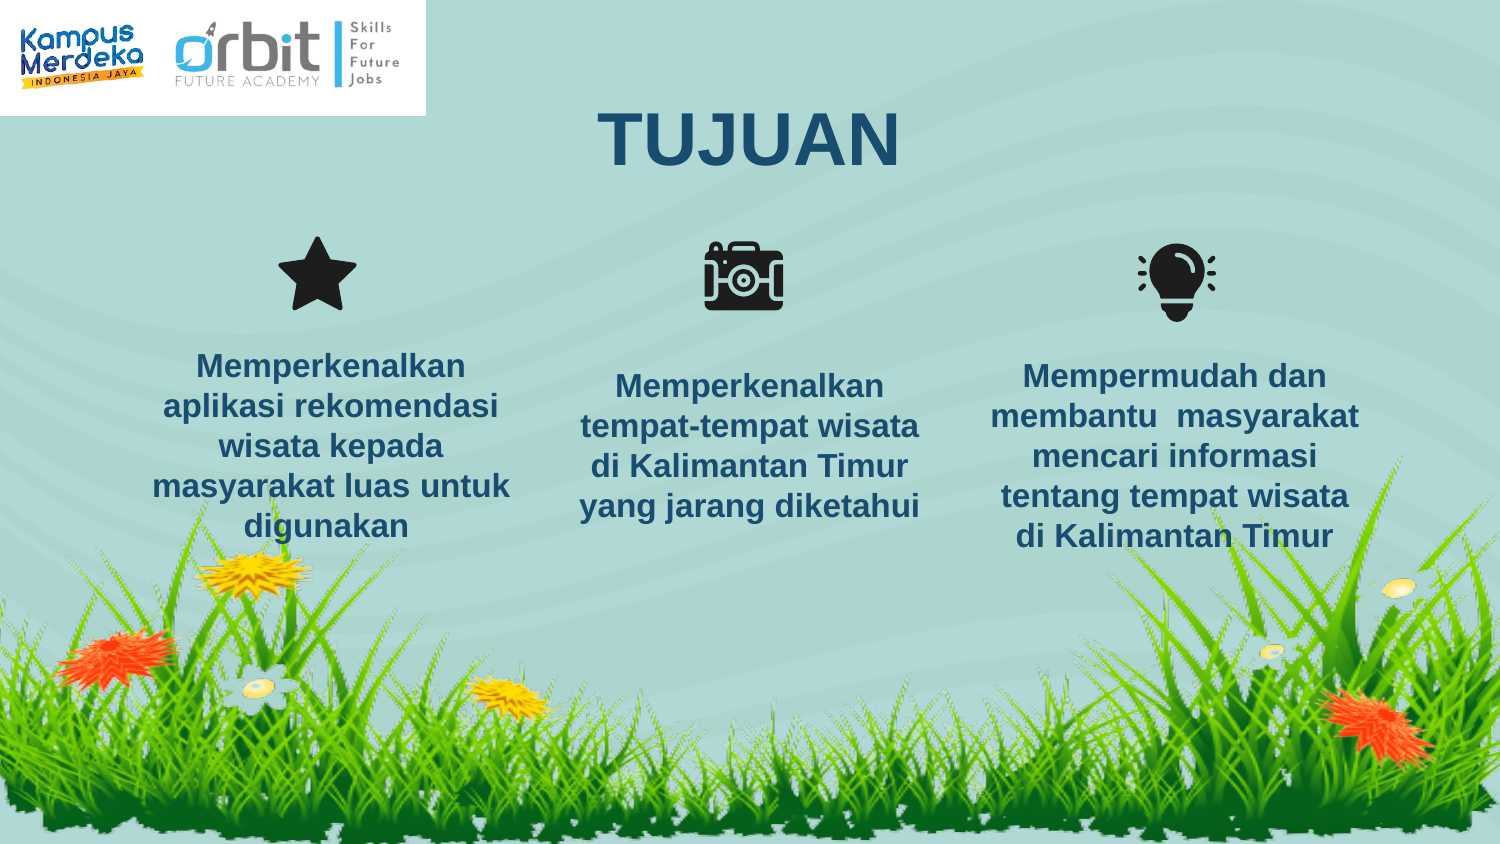

# TUJUAN

Memperkenalkan aplikasi rekomendasi wisata kepada masyarakat luas untuk digunakan
Memperkenalkan tempat-tempat wisata di Kalimantan Timur yang jarang diketahui
Mempermudah dan membantu  masyarakat mencari informasi tentang tempat wisata di Kalimantan Timur